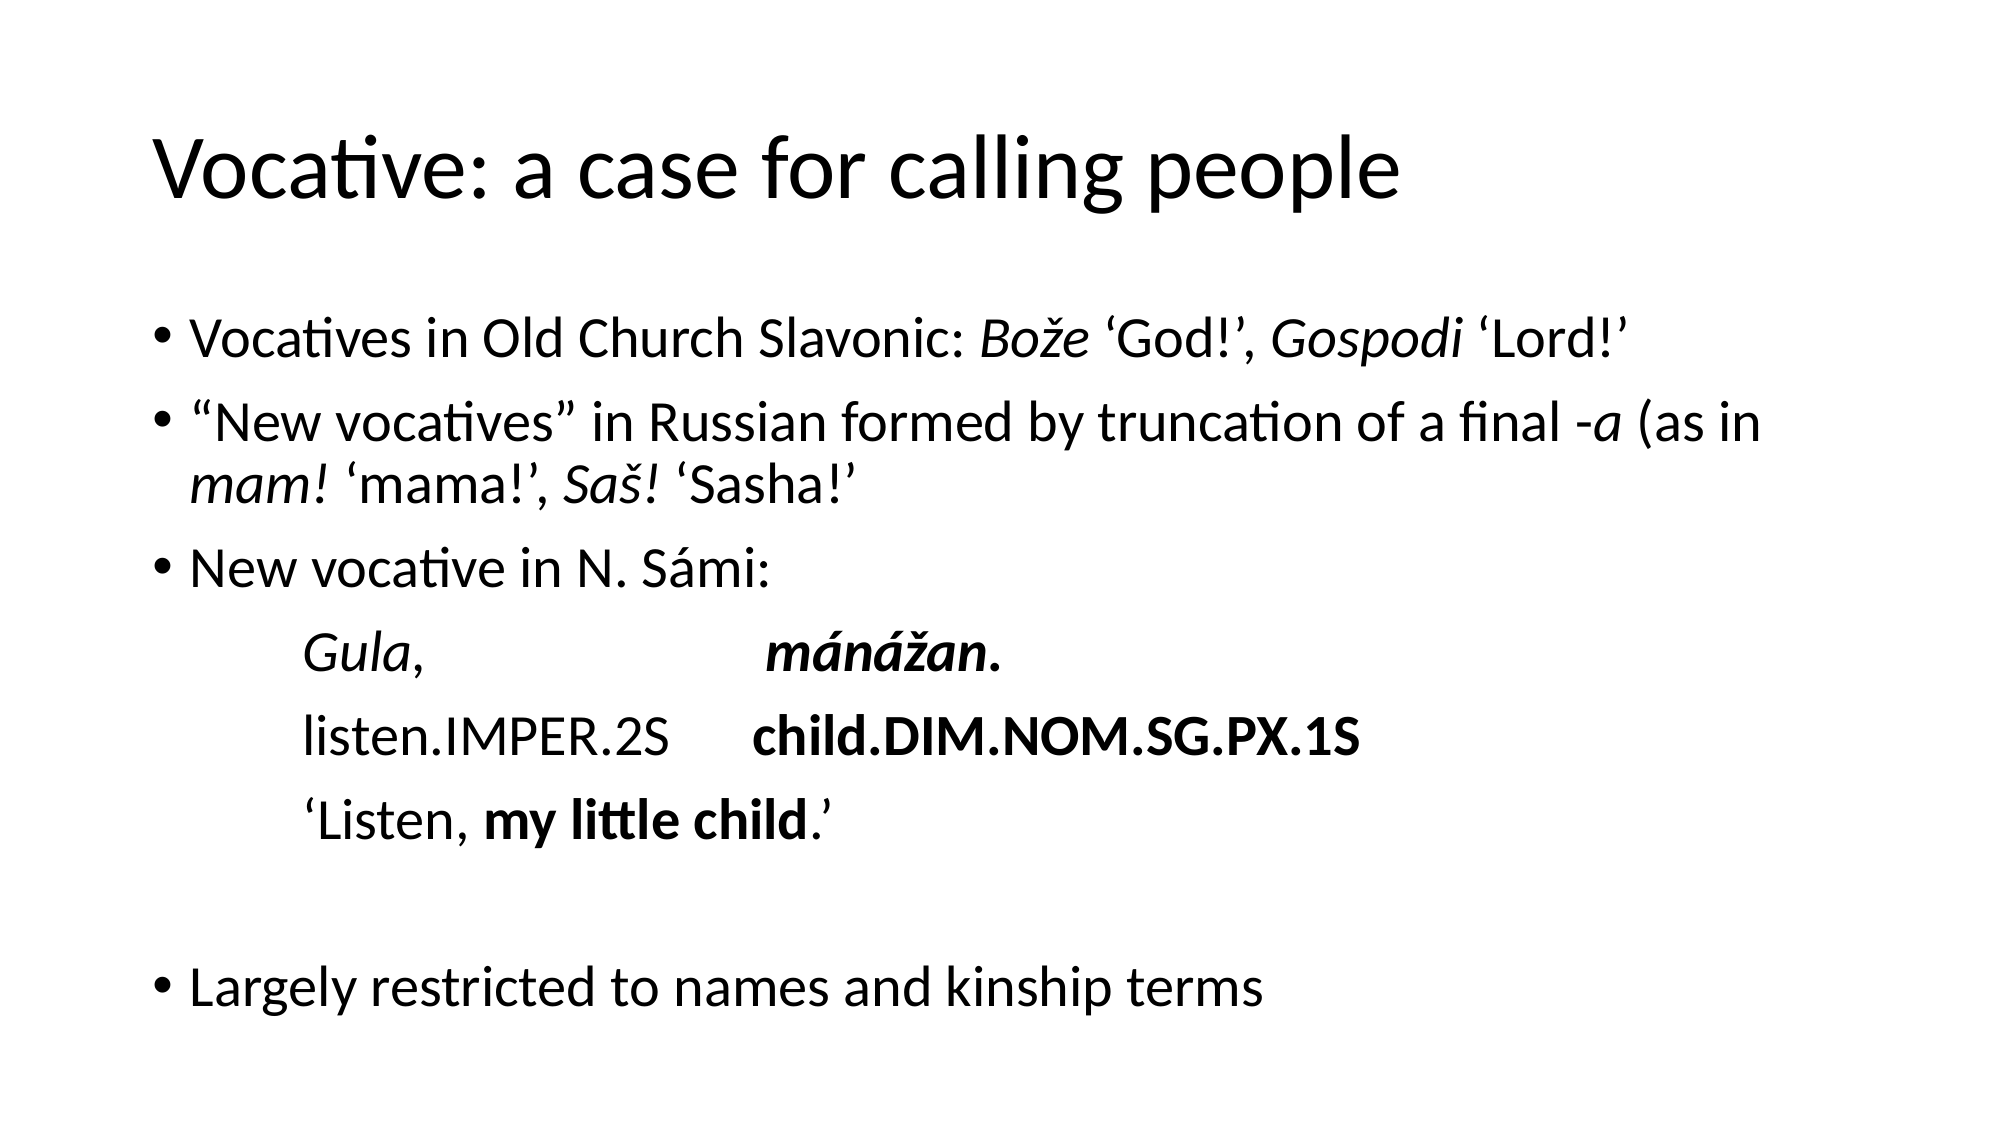

# Vocative: a case for calling people
Vocatives in Old Church Slavonic: Bože ‘God!’, Gospodi ‘Lord!’
“New vocatives” in Russian formed by truncation of a final -a (as in mam! ‘mama!’, Saš! ‘Sasha!’
New vocative in N. Sámi:
	Gula,			 mánážan.
	listen.imper.2s 	child.dim.nom.sg.px.1s
	‘Listen, my little child.’

Largely restricted to names and kinship terms